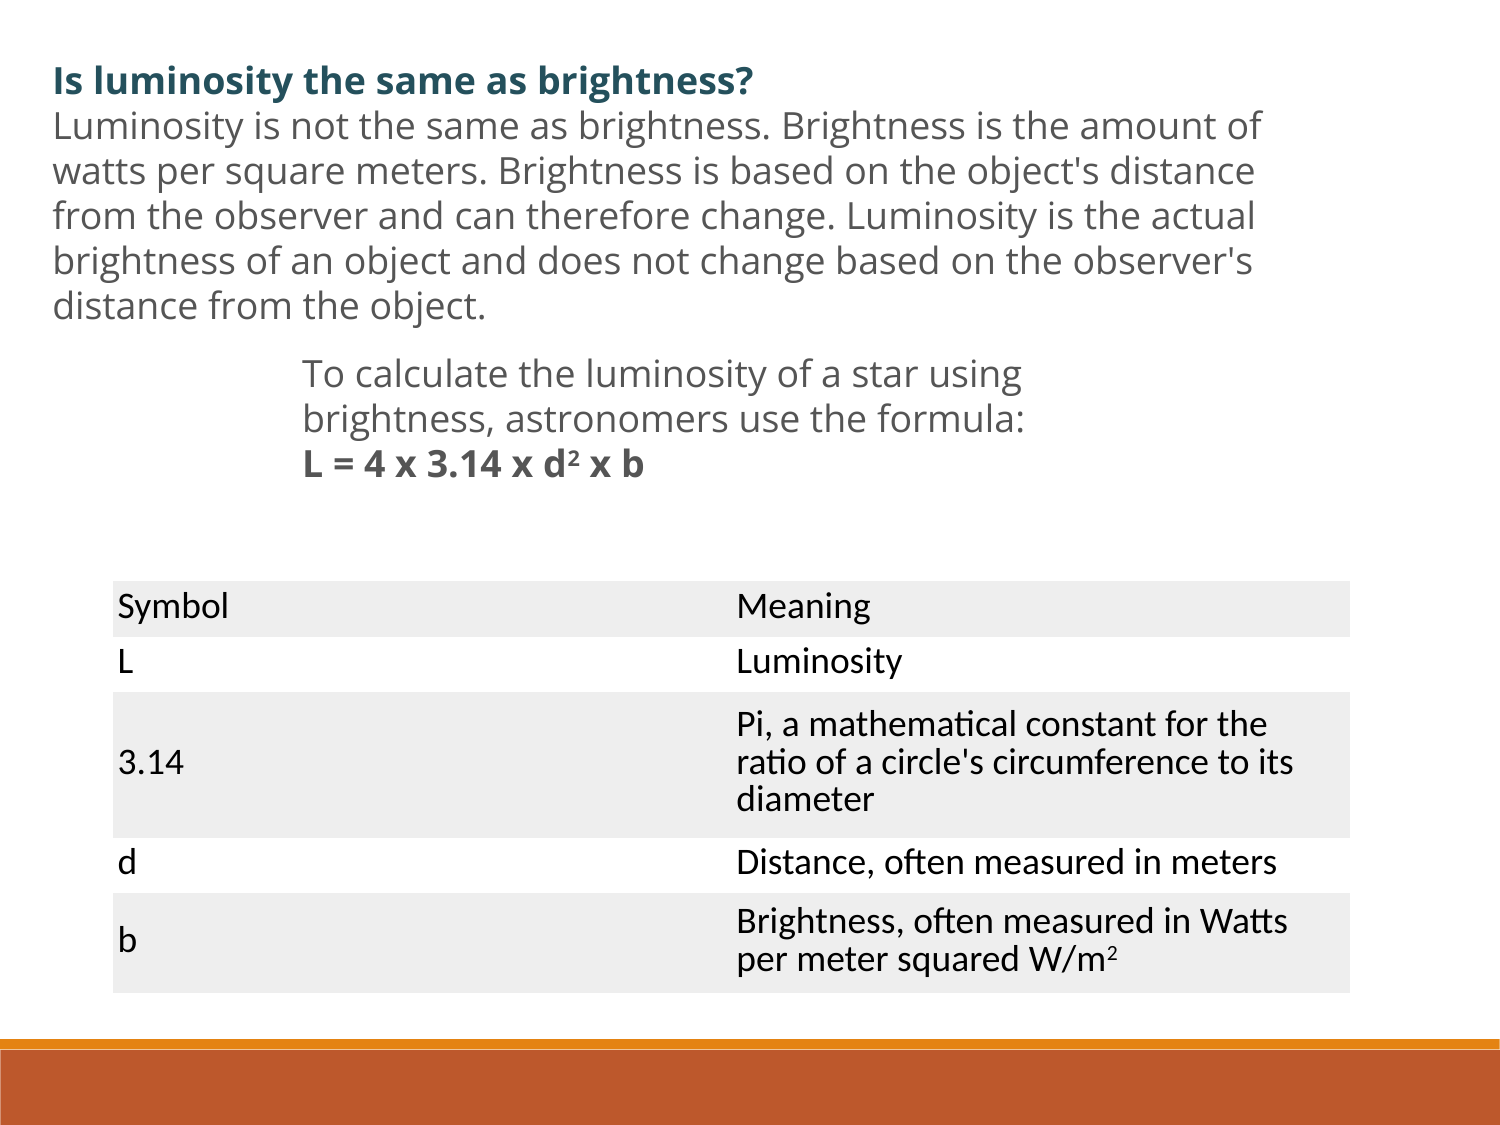

Is luminosity the same as brightness?
Luminosity is not the same as brightness. Brightness is the amount of watts per square meters. Brightness is based on the object's distance from the observer and can therefore change. Luminosity is the actual brightness of an object and does not change based on the observer's distance from the object.
To calculate the luminosity of a star using brightness, astronomers use the formula:
L = 4 x 3.14 x d2 x b

| Symbol | Meaning |
| --- | --- |
| L | Luminosity |
| 3.14 | Pi, a mathematical constant for the ratio of a circle's circumference to its diameter |
| d | Distance, often measured in meters |
| b | Brightness, often measured in Watts per meter squared W/m2 |